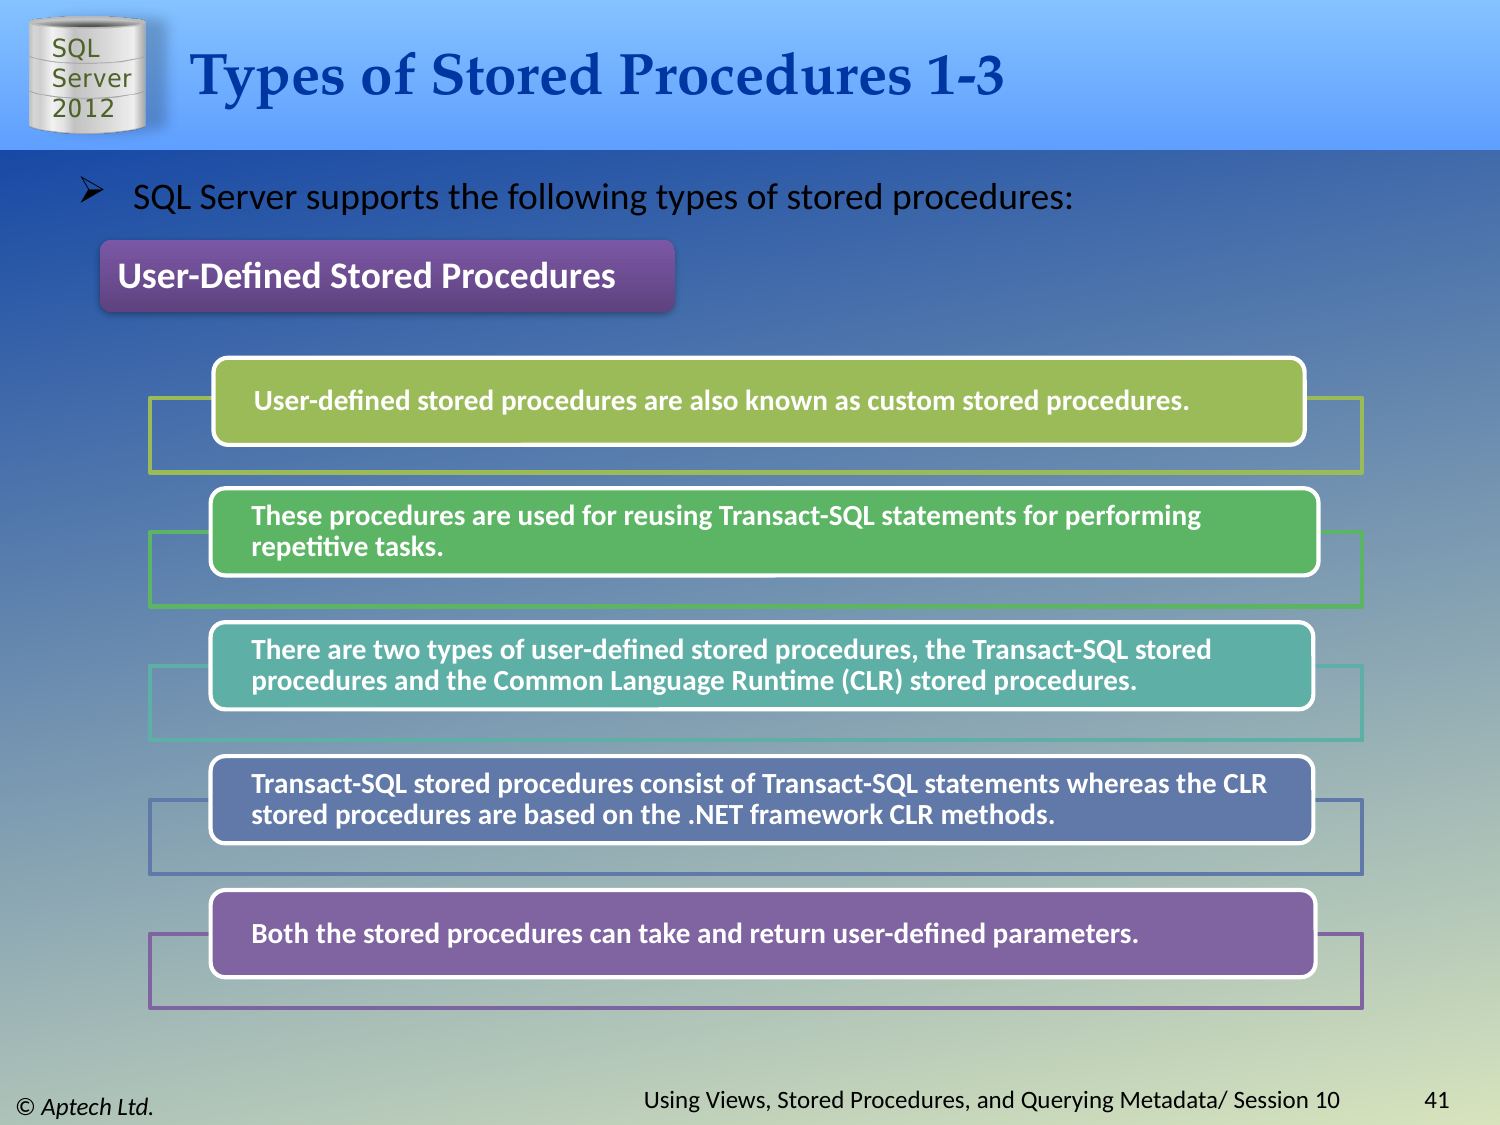

# Types of Stored Procedures 1-3
SQL Server supports the following types of stored procedures:

User-Defined Stored Procedures
User-defined stored procedures are also known as custom stored procedures.
These procedures are used for reusing Transact-SQL statements for performing repetitive tasks.
There are two types of user-defined stored procedures, the Transact-SQL stored procedures and the Common Language Runtime (CLR) stored procedures.
Transact-SQL stored procedures consist of Transact-SQL statements whereas the CLR stored procedures are based on the .NET framework CLR methods.
Both the stored procedures can take and return user-defined parameters.
Using Views, Stored Procedures, and Querying Metadata/ Session 10
41